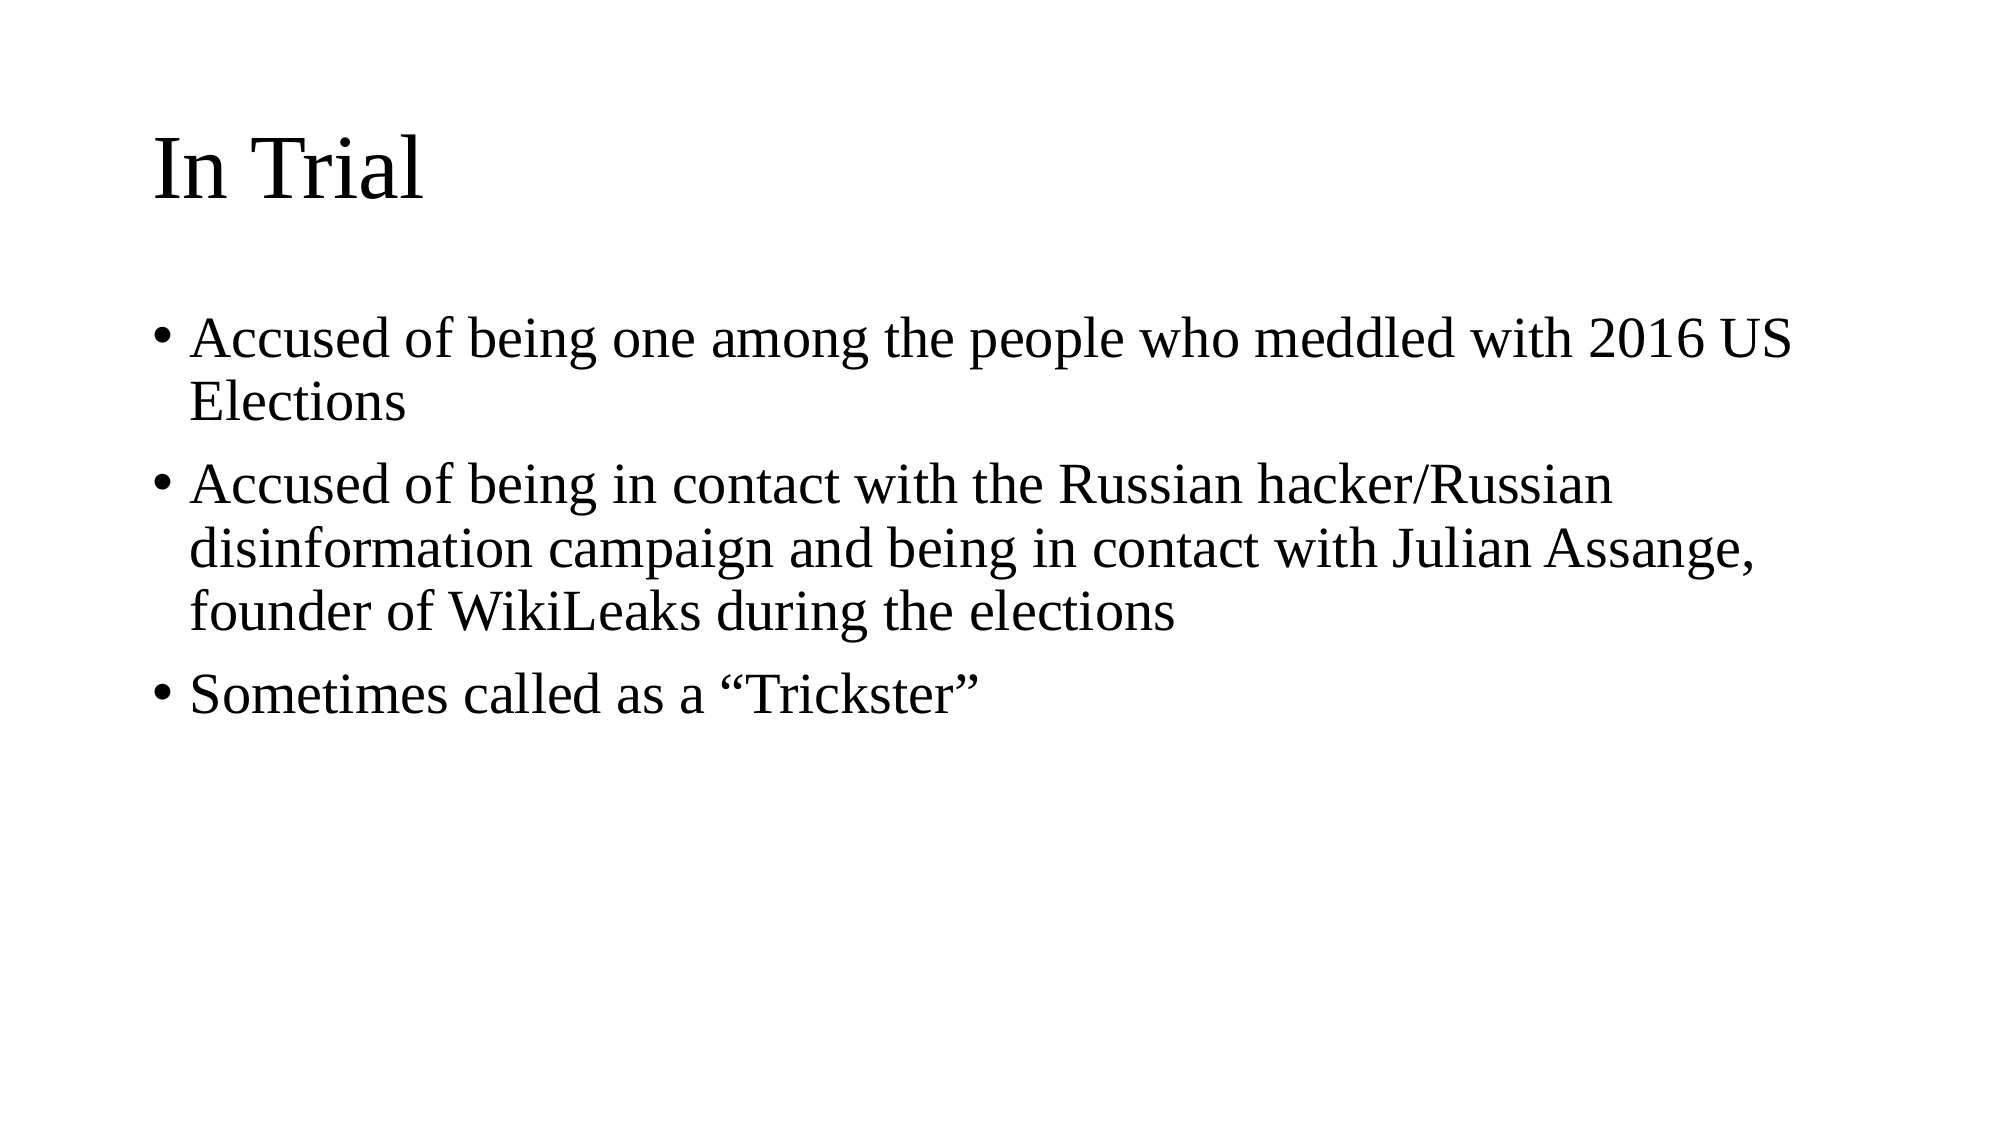

# In Trial
Accused of being one among the people who meddled with 2016 US Elections
Accused of being in contact with the Russian hacker/Russian disinformation campaign and being in contact with Julian Assange, founder of WikiLeaks during the elections
Sometimes called as a “Trickster”